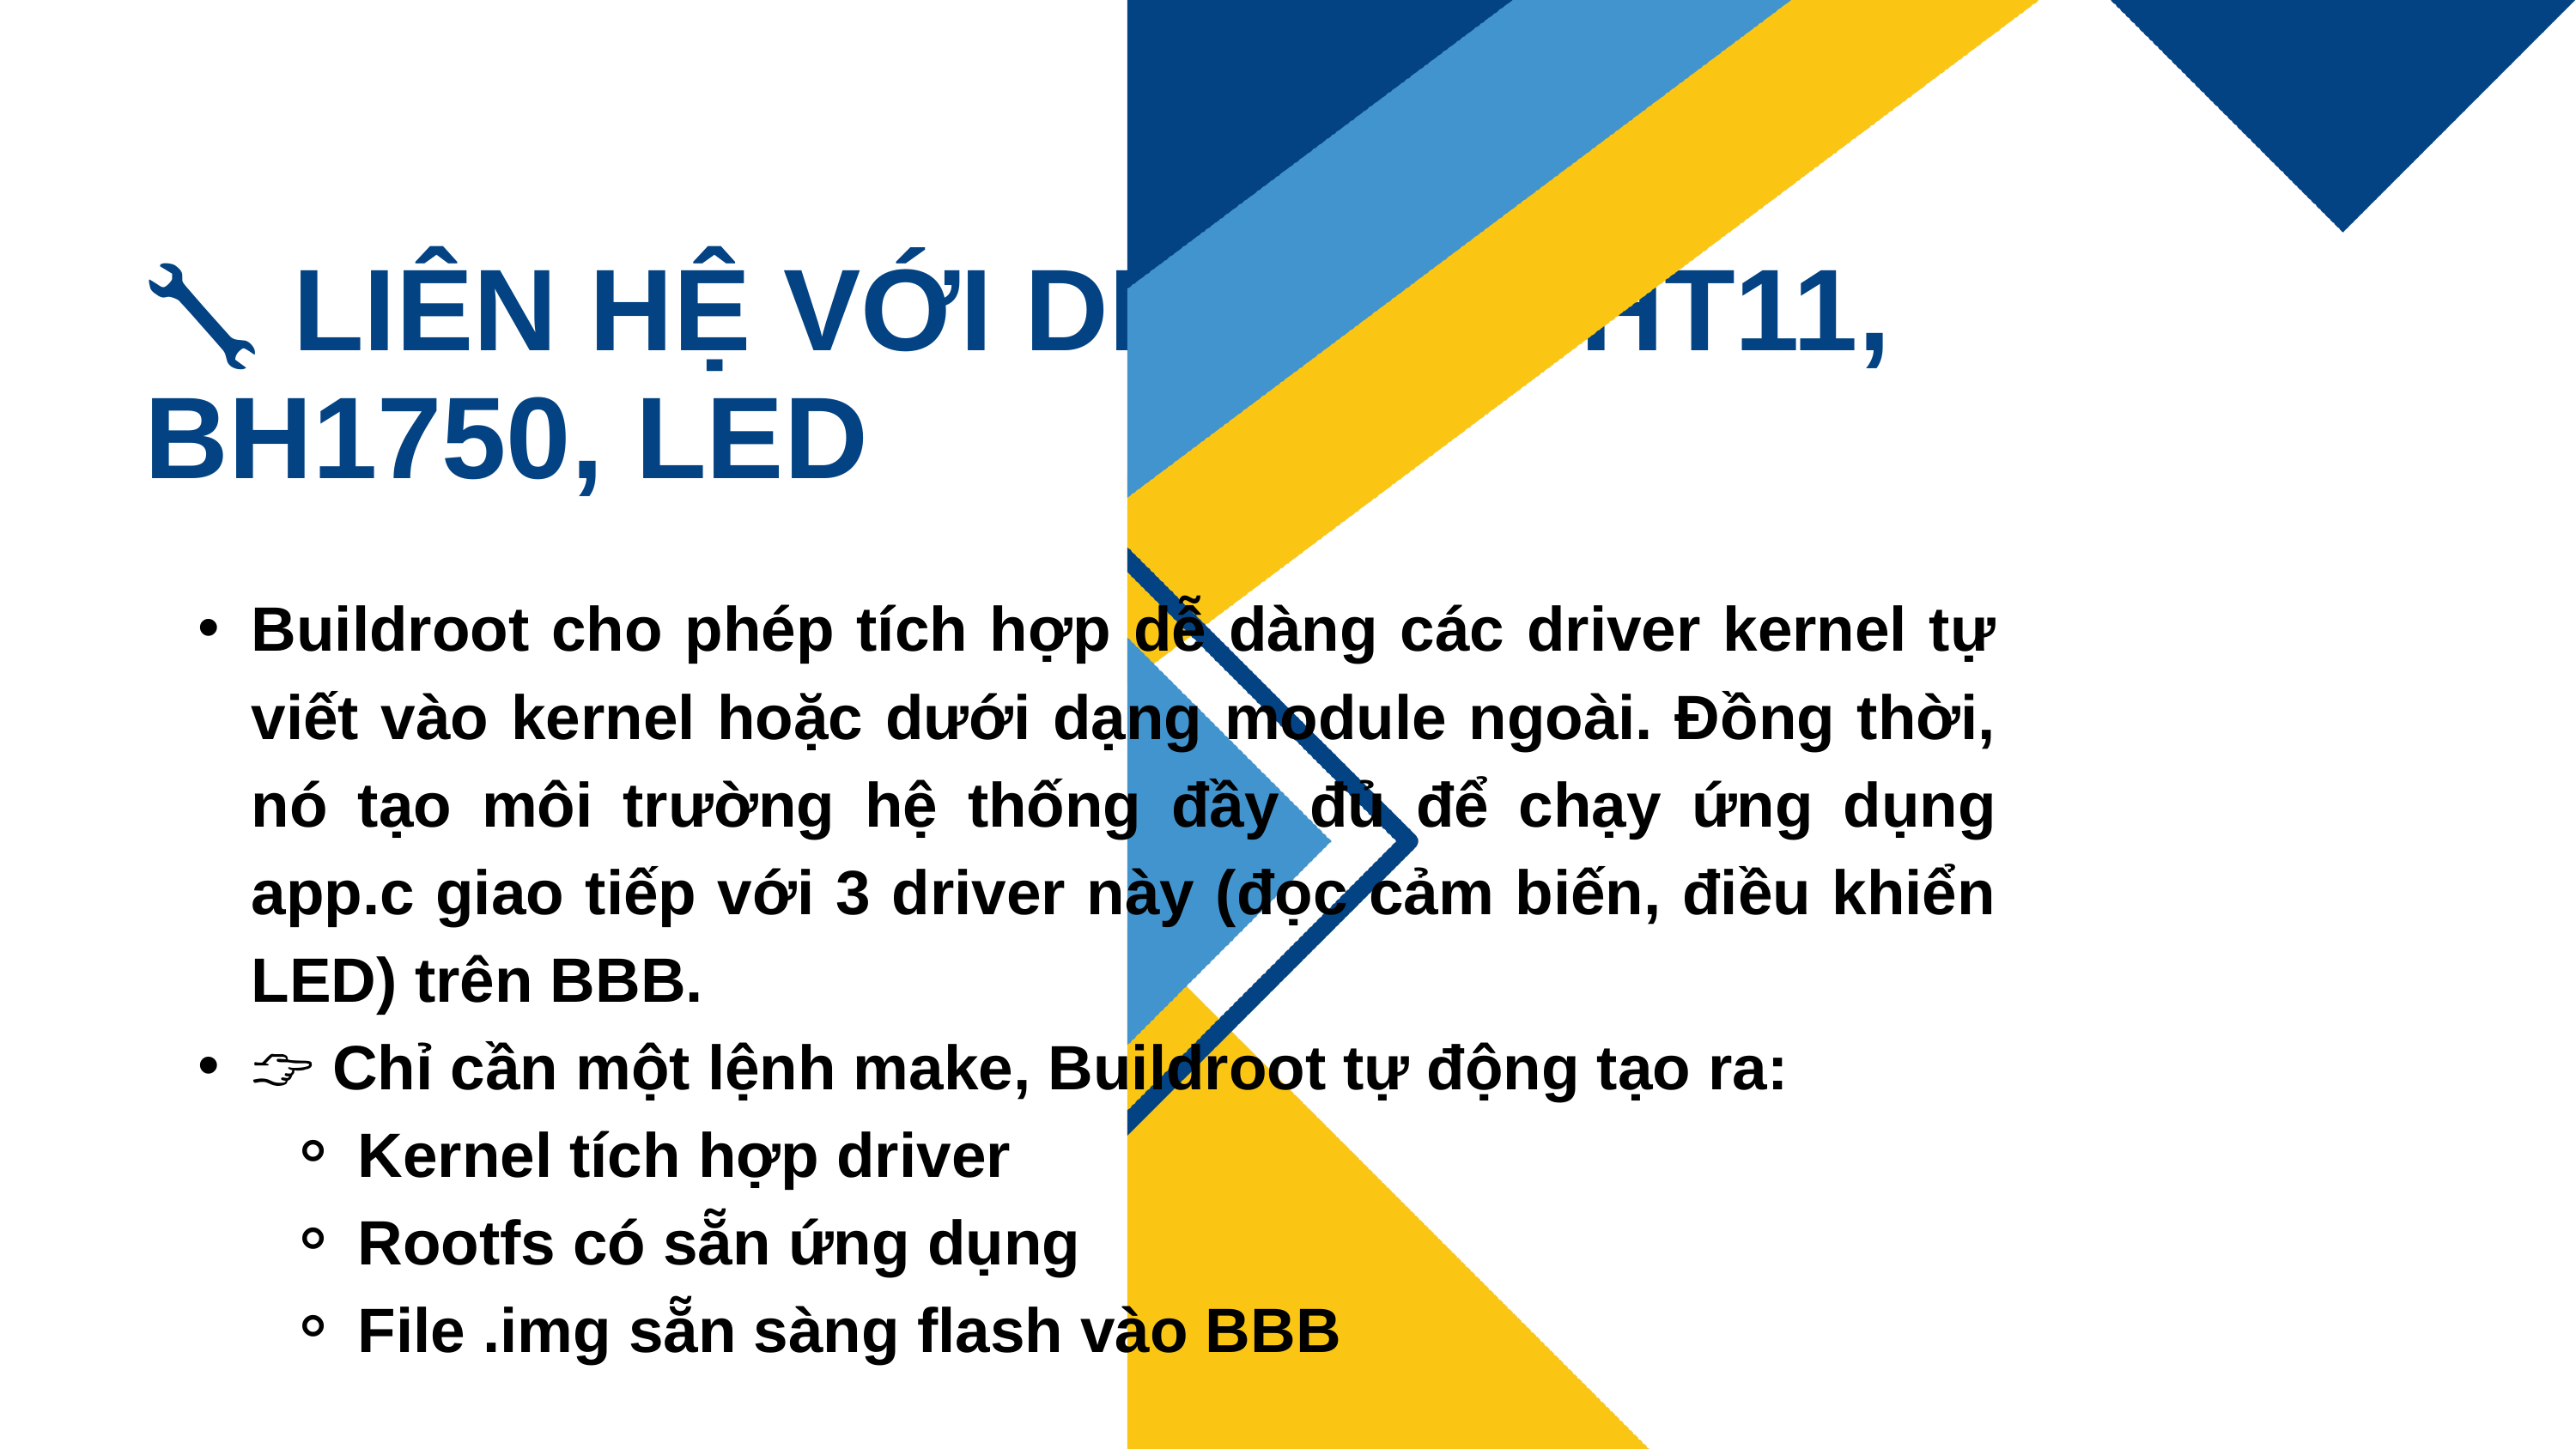

🔧 LIÊN HỆ VỚI DRIVER DHT11, BH1750, LED
Buildroot cho phép tích hợp dễ dàng các driver kernel tự viết vào kernel hoặc dưới dạng module ngoài. Đồng thời, nó tạo môi trường hệ thống đầy đủ để chạy ứng dụng app.c giao tiếp với 3 driver này (đọc cảm biến, điều khiển LED) trên BBB.
👉 Chỉ cần một lệnh make, Buildroot tự động tạo ra:
Kernel tích hợp driver
Rootfs có sẵn ứng dụng
File .img sẵn sàng flash vào BBB